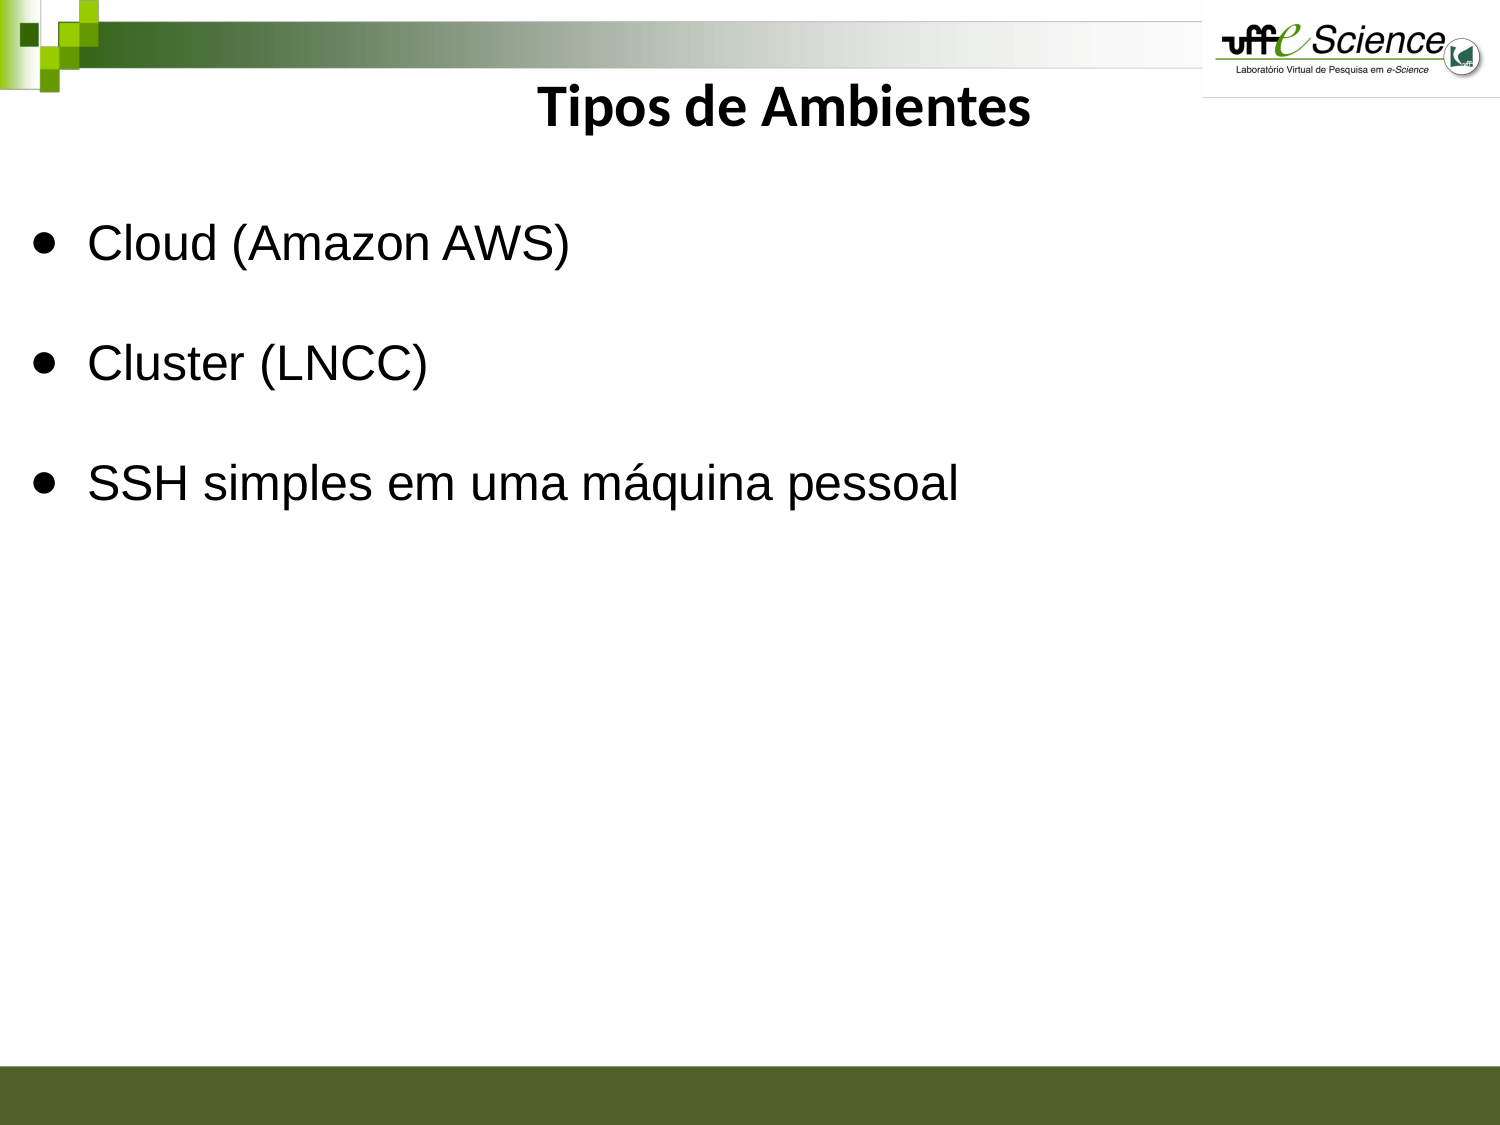

# Tipos de Ambientes
Cloud (Amazon AWS)

Cluster (LNCC)

SSH simples em uma máquina pessoal